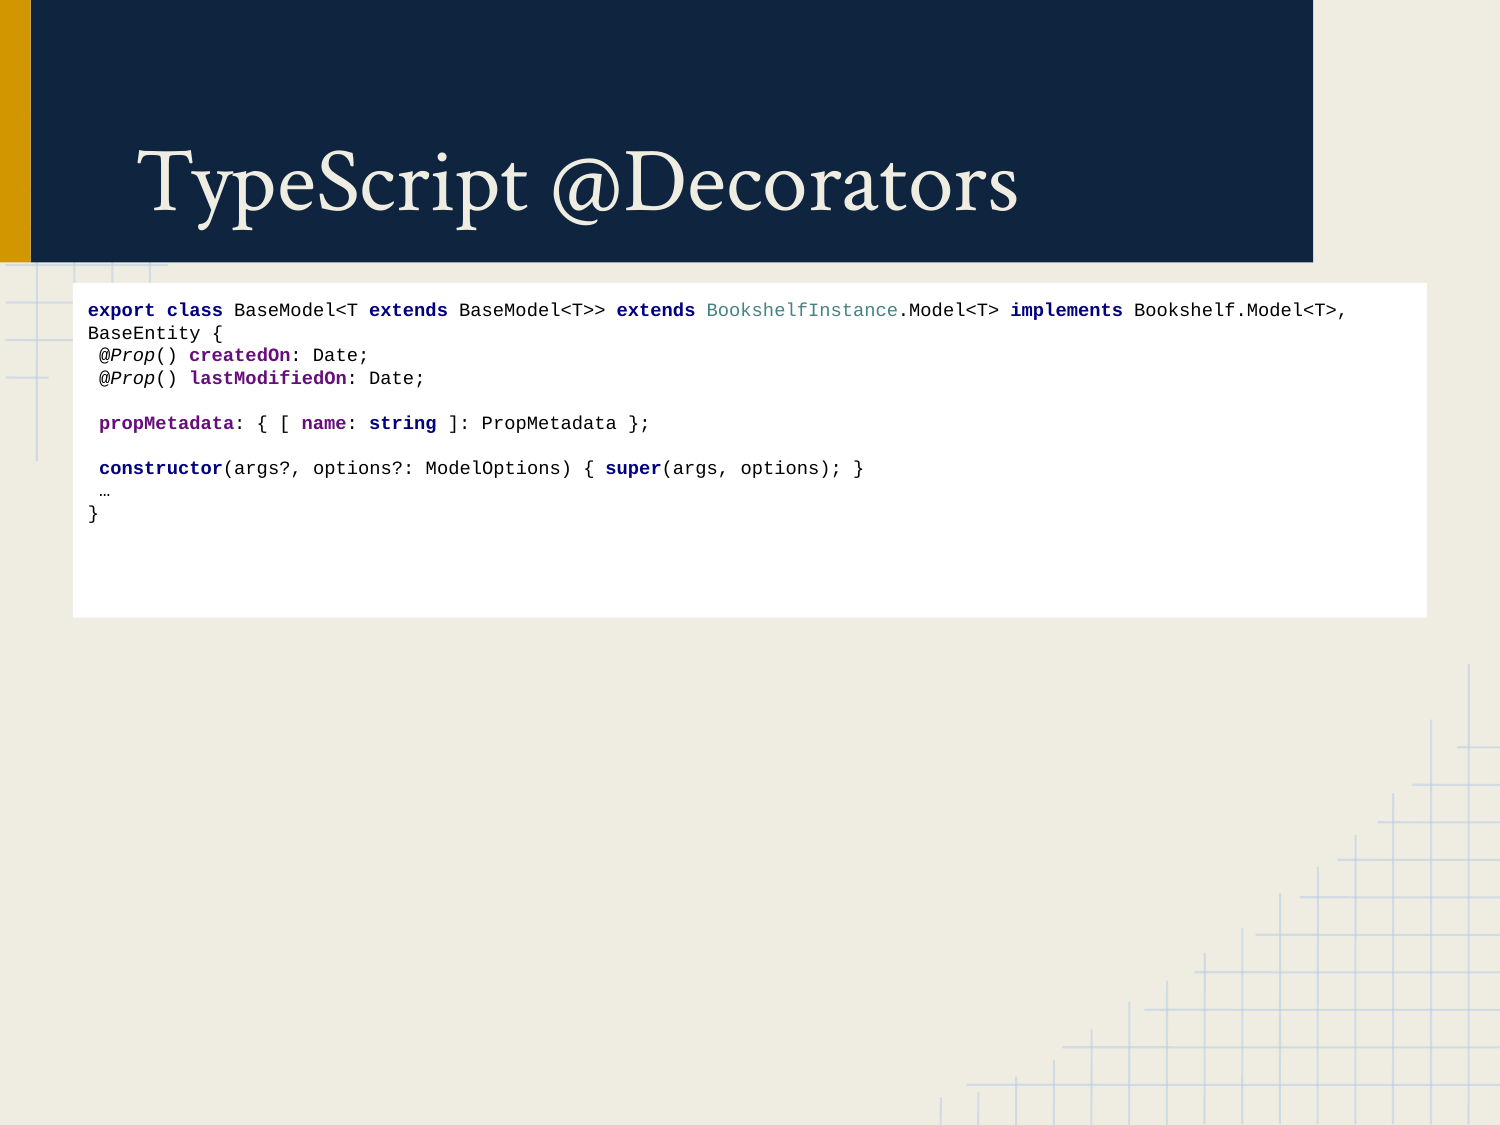

# TypeScript @Decorators
export class BaseModel<T extends BaseModel<T>> extends BookshelfInstance.Model<T> implements Bookshelf.Model<T>, BaseEntity {
 @Prop() createdOn: Date;
 @Prop() lastModifiedOn: Date;

 propMetadata: { [ name: string ]: PropMetadata };

 constructor(args?, options?: ModelOptions) { super(args, options); }
 …
}